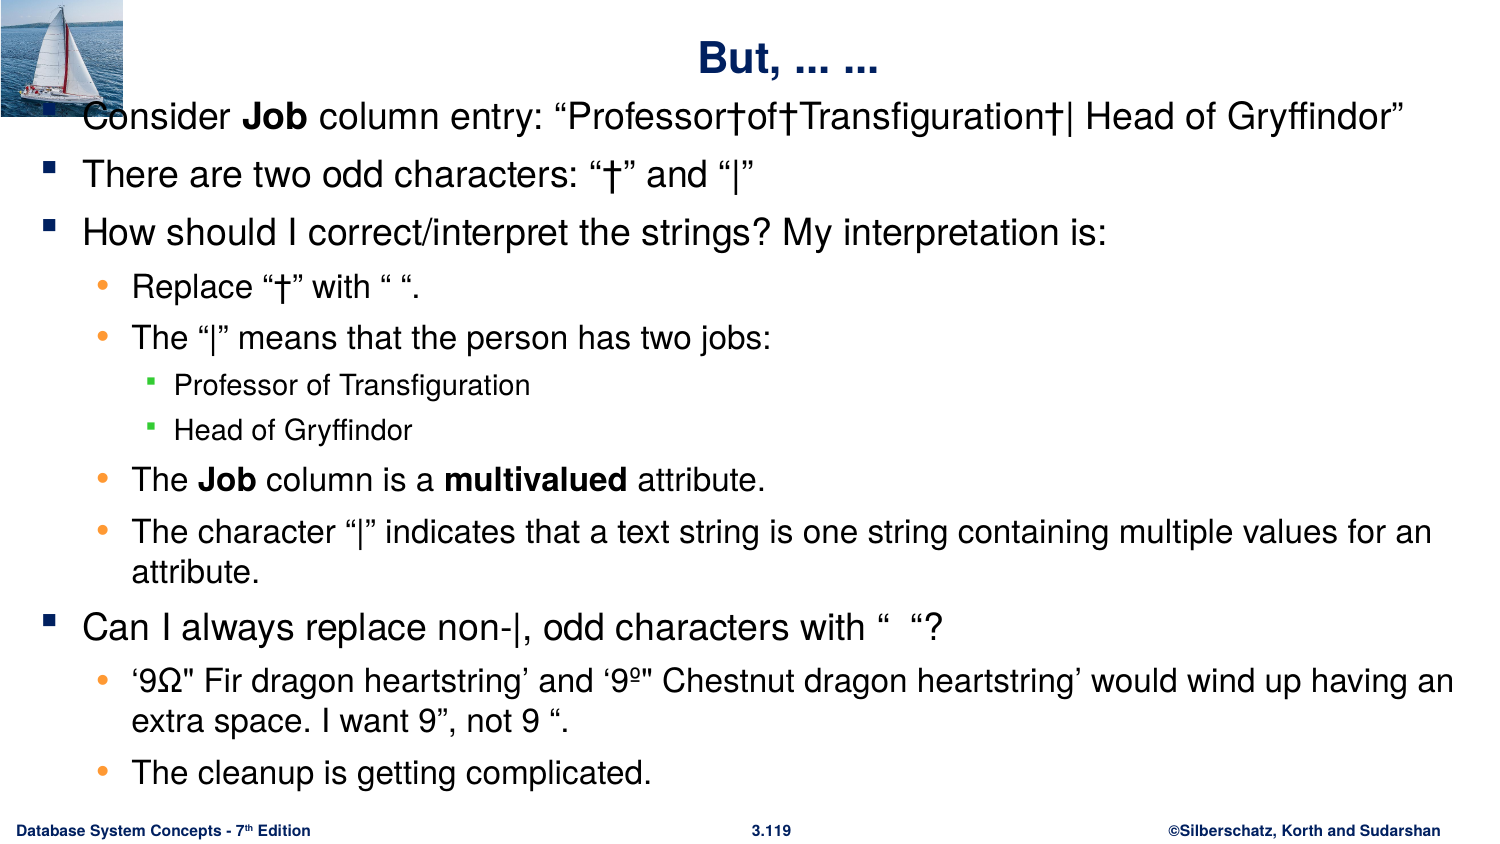

# But, ... ...
Consider Job column entry: “Professor†of†Transfiguration†| Head of Gryffindor”
There are two odd characters: “†” and “|”
How should I correct/interpret the strings? My interpretation is:
Replace “†” with “ “.
The “|” means that the person has two jobs:
Professor of Transfiguration
Head of Gryffindor
The Job column is a multivalued attribute.
The character “|” indicates that a text string is one string containing multiple values for an attribute.
Can I always replace non-|, odd characters with “  “?
‘9Ω" Fir dragon heartstring’ and ‘9º" Chestnut dragon heartstring’ would wind up having an extra space. I want 9”, not 9 “.
The cleanup is getting complicated.